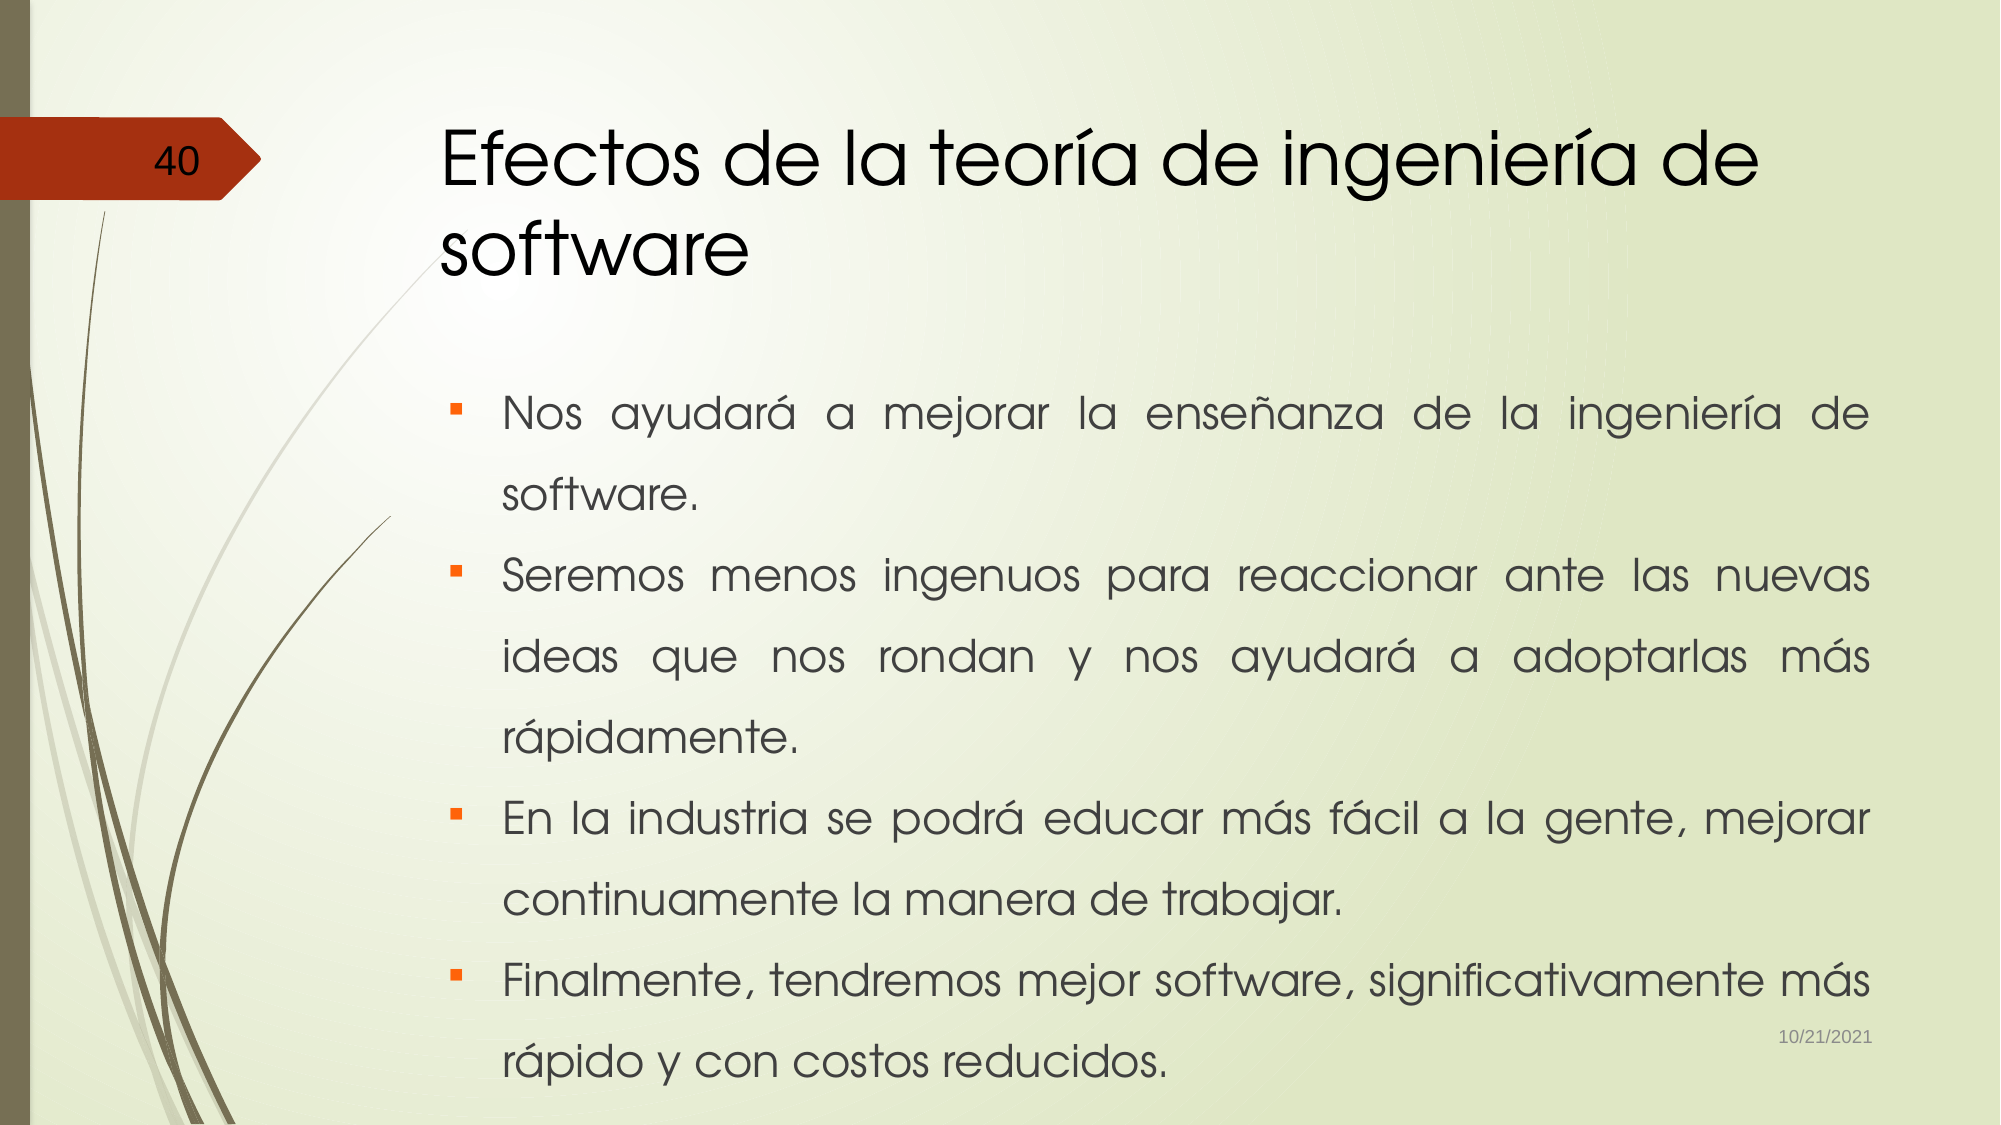

# Efectos de la teoría de ingeniería de software
40
Nos ayudará a mejorar la enseñanza de la ingeniería de software.
Seremos menos ingenuos para reaccionar ante las nuevas ideas que nos rondan y nos ayudará a adoptarlas más rápidamente.
En la industria se podrá educar más fácil a la gente, mejorar continuamente la manera de trabajar.
Finalmente, tendremos mejor software, significativamente más rápido y con costos reducidos.
10/21/2021